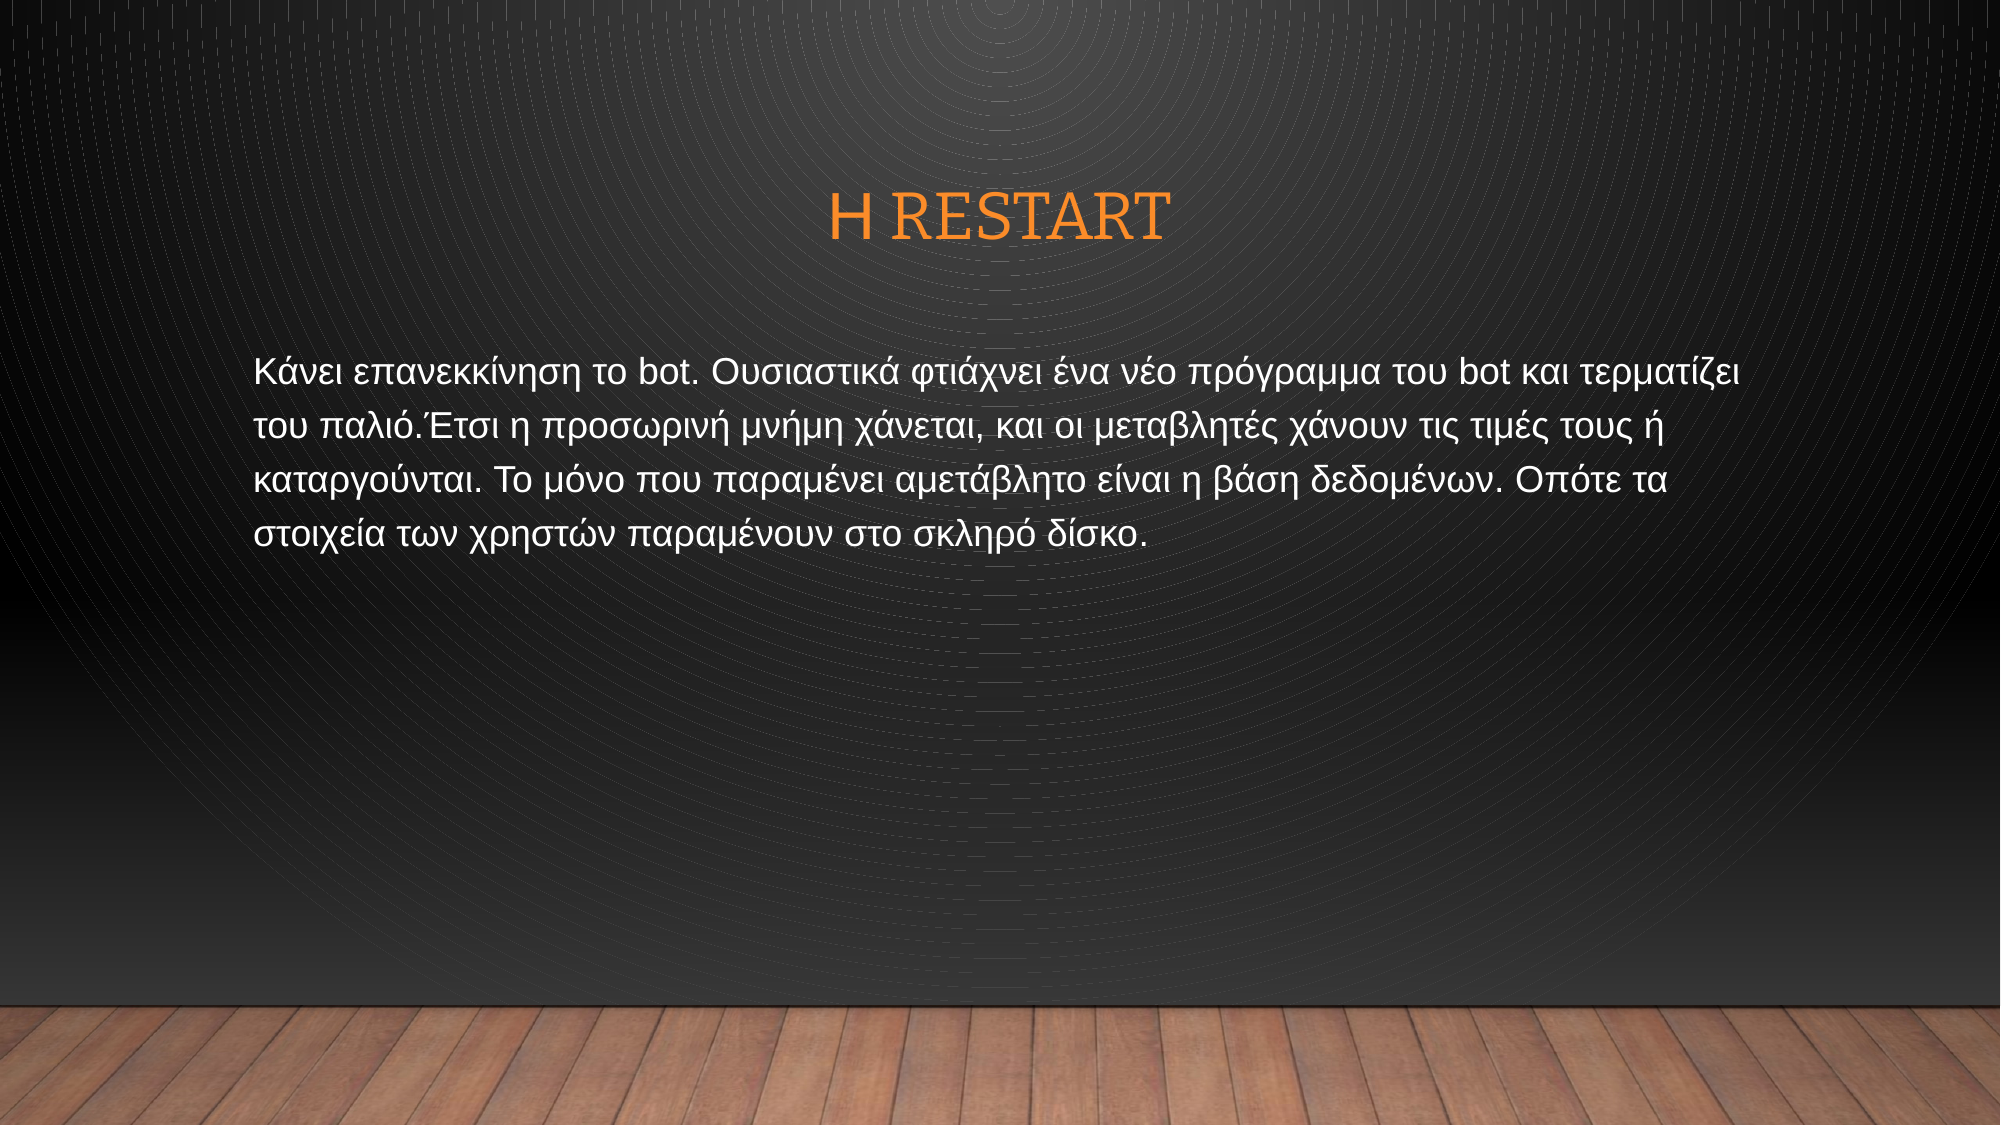

# Η Restart
Κάνει επανεκκίνηση το bot. Ουσιαστικά φτιάχνει ένα νέο πρόγραμμα του bot και τερματίζει του παλιό.Έτσι η προσωρινή μνήμη χάνεται, και οι μεταβλητές χάνουν τις τιμές τους ή καταργούνται. Το μόνο που παραμένει αμετάβλητο είναι η βάση δεδομένων. Οπότε τα στοιχεία των χρηστών παραμένουν στο σκληρό δίσκο.